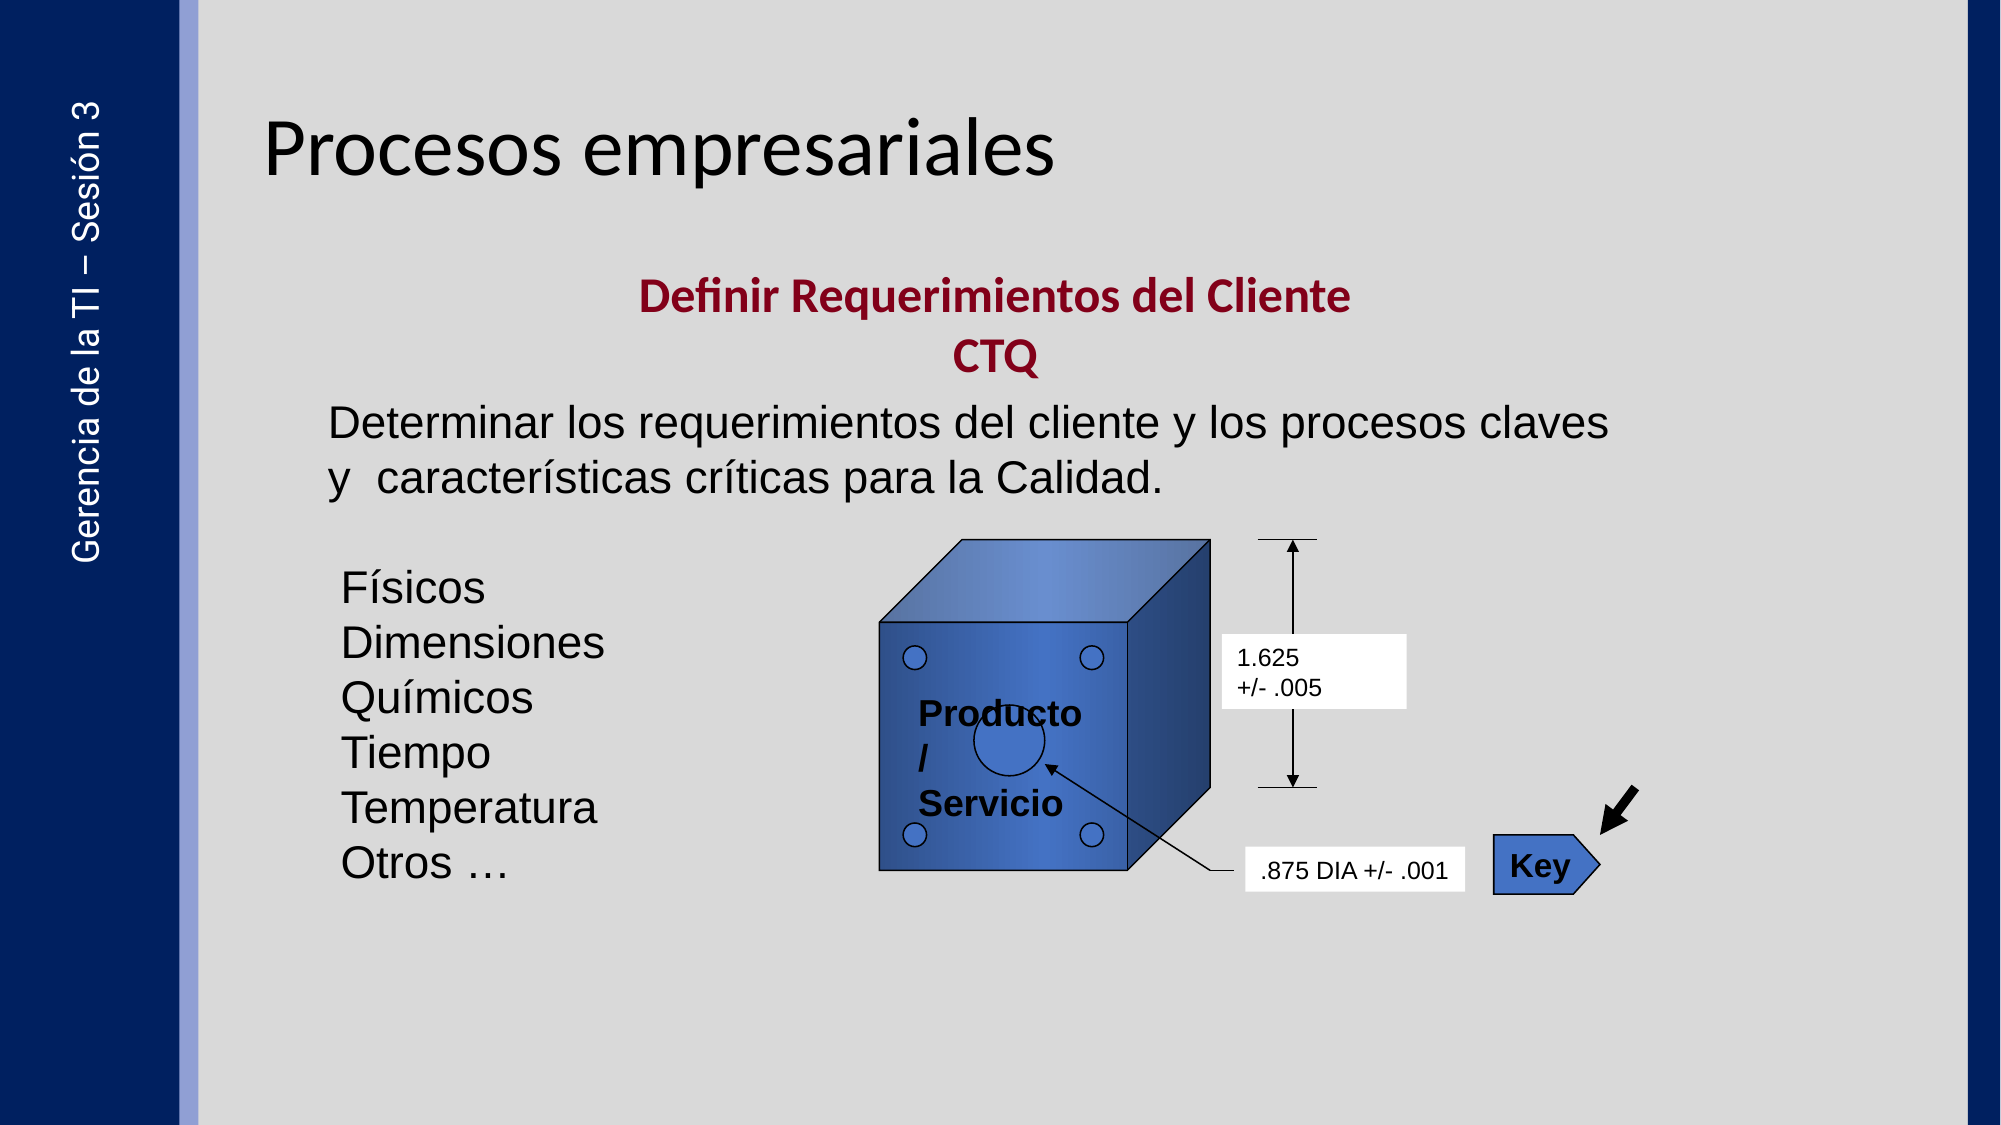

Procesos empresariales
Definir Requerimientos del Cliente
CTQ
Determinar los requerimientos del cliente y los procesos claves
y  características críticas para la Calidad.

 Físicos
 Dimensiones
 Químicos
 Tiempo
 Temperatura
 Otros …

Gerencia de la TI – Sesión 3
1.625 +/- .005

Producto /
Servicio

Key
.875 DIA +/- .001